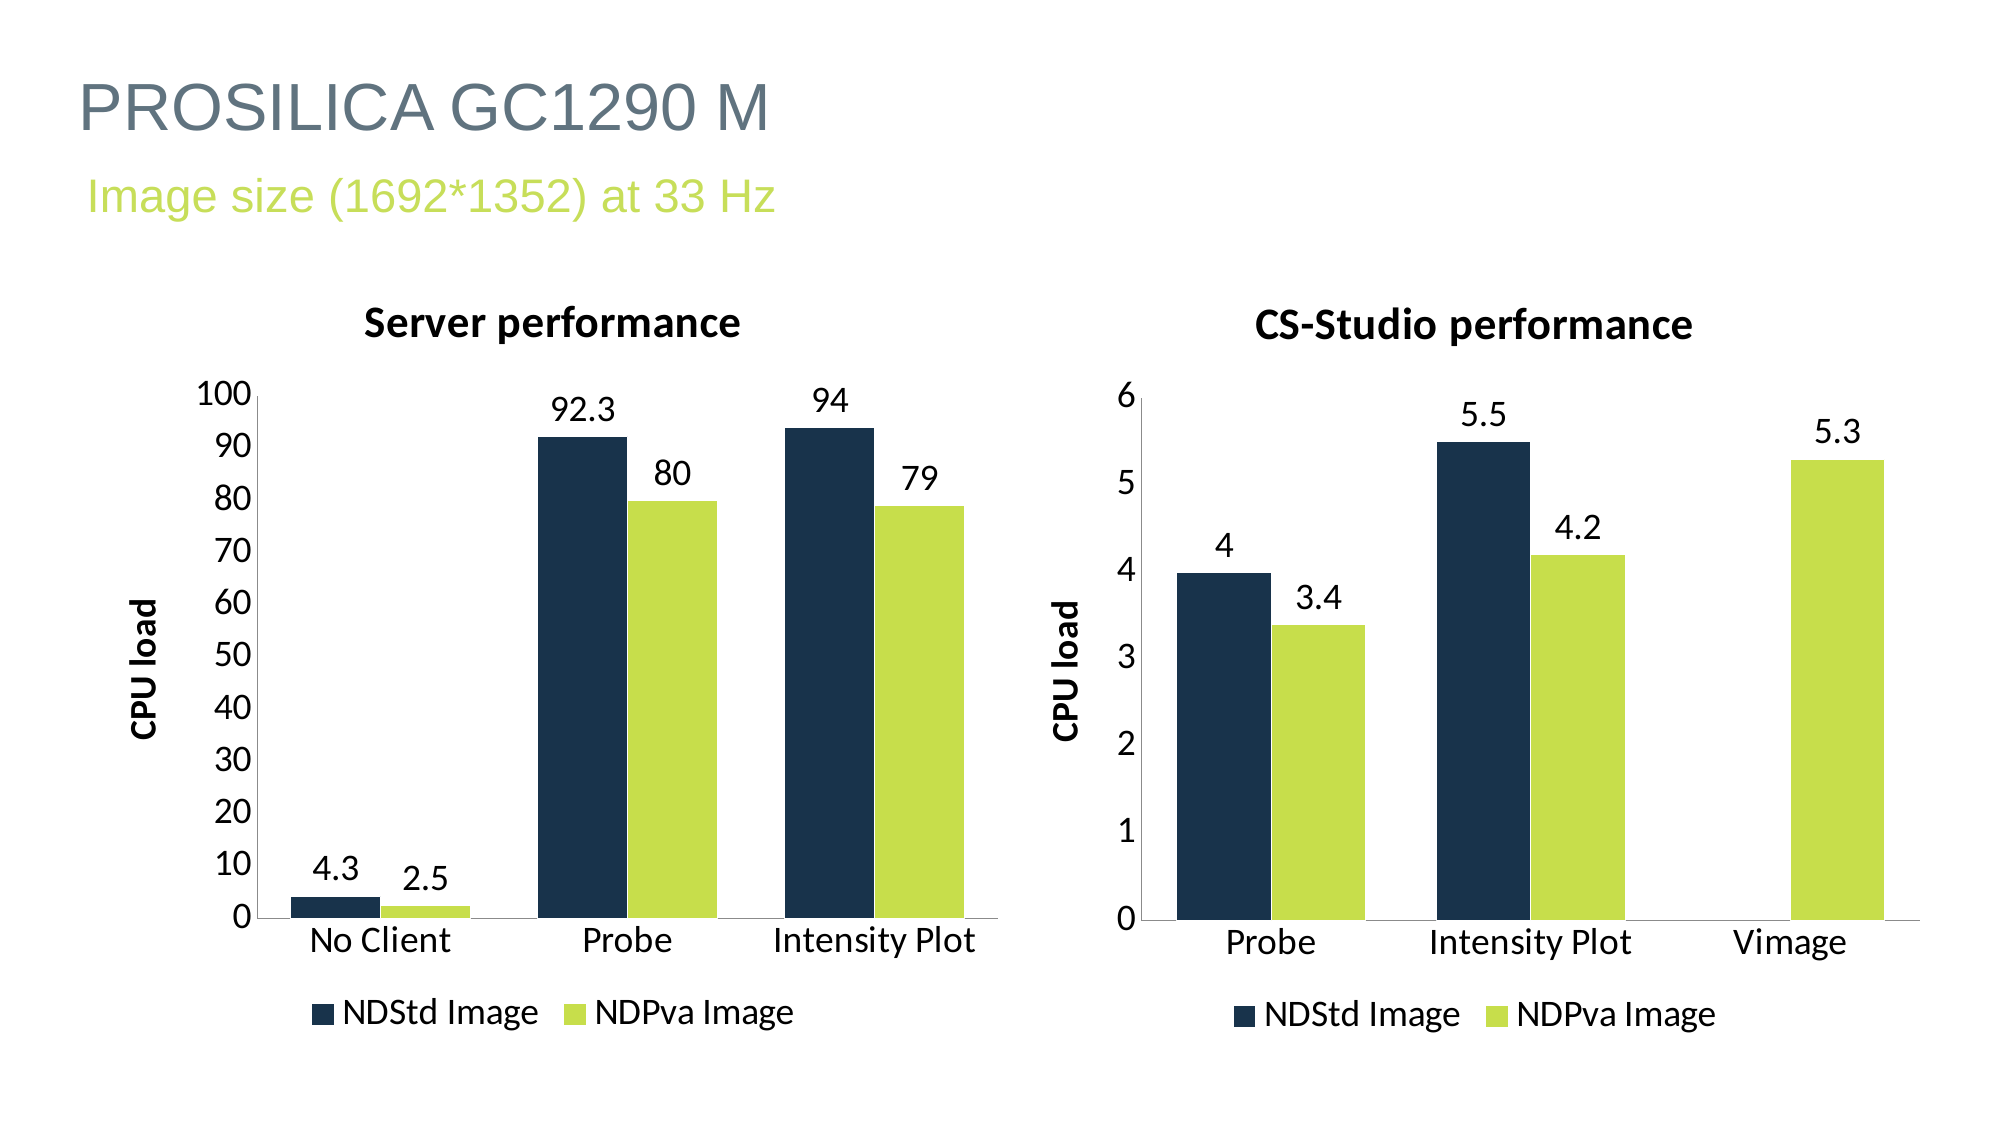

Prosilica GC1290 M
Image size (1692*1352) at 33 Hz

### Chart: Server performance

| Category | NDStd Image | NDPva Image |
|---|---|---|
| No Client | 4.3 | 2.5 |
| Probe | 92.3 | 80.0 |
| Intensity Plot | 94.0 | 79.0 |

### Chart: CS-Studio performance

| Category | NDStd Image | NDPva Image |
|---|---|---|
| Probe | 4.0 | 3.4 |
| Intensity Plot | 5.5 | 4.2 |
| Vimage | None | 5.3 |